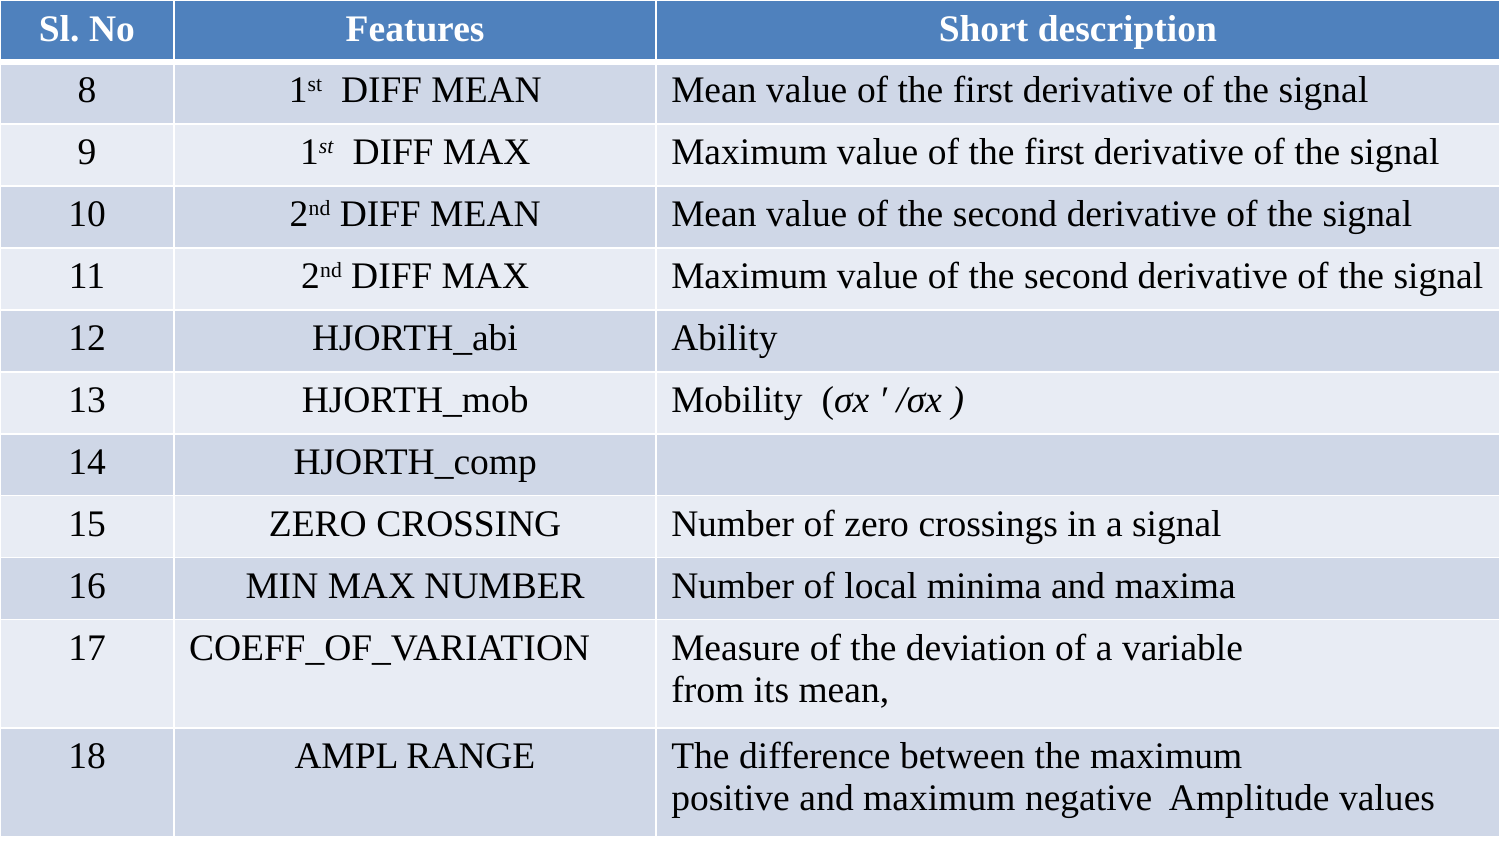

| Sl. No | Features | Short description |
| --- | --- | --- |
| 8 | 1st DIFF MEAN | Mean value of the first derivative of the signal |
| 9 | 1st DIFF MAX | Maximum value of the first derivative of the signal |
| 10 | 2nd DIFF MEAN | Mean value of the second derivative of the signal |
| 11 | 2nd DIFF MAX | Maximum value of the second derivative of the signal |
| 12 | HJORTH\_abi | Ability |
| 13 | HJORTH\_mob | Mobility (σx ′ /σx ) |
| 14 | HJORTH\_comp |  |
| 15 | ZERO CROSSING | Number of zero crossings in a signal |
| 16 | MIN MAX NUMBER | Number of local minima and maxima |
| 17 | COEFF\_OF\_VARIATION | Measure of the deviation of a variable from its mean, |
| 18 | AMPL RANGE | The difference between the maximum positive and maximum negative Amplitude values |